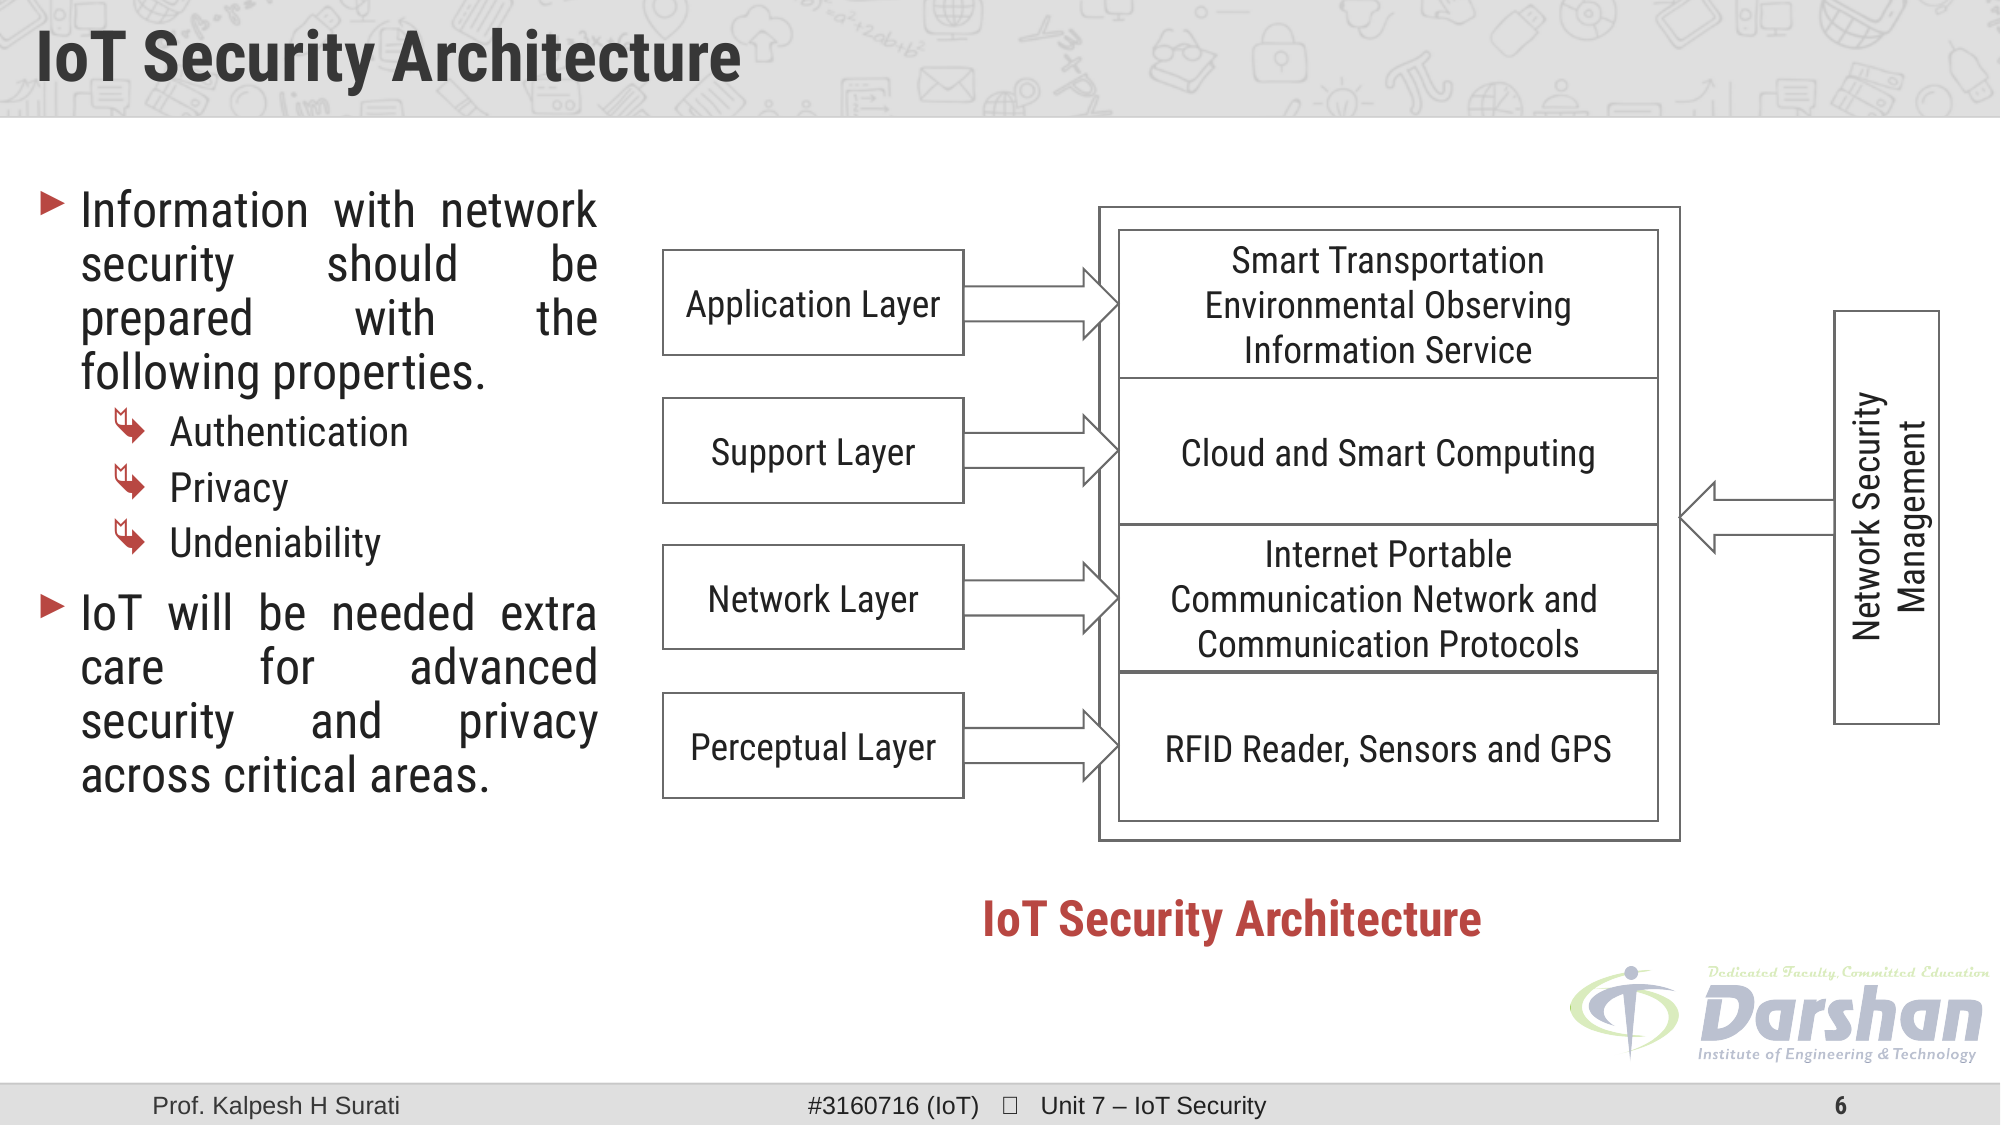

# IoT Security Architecture
Information with network security should be prepared with the following properties.
Authentication
Privacy
Undeniability
IoT will be needed extra care for advanced security and privacy across critical areas.

Smart Transportation
Environmental Observing
Information Service
Cloud and Smart Computing
Internet Portable
Communication Network and
Communication Protocols
RFID Reader, Sensors and GPS
Application Layer
Support Layer
Network Layer
Perceptual Layer

Network Security
Management

IoT Security Architecture